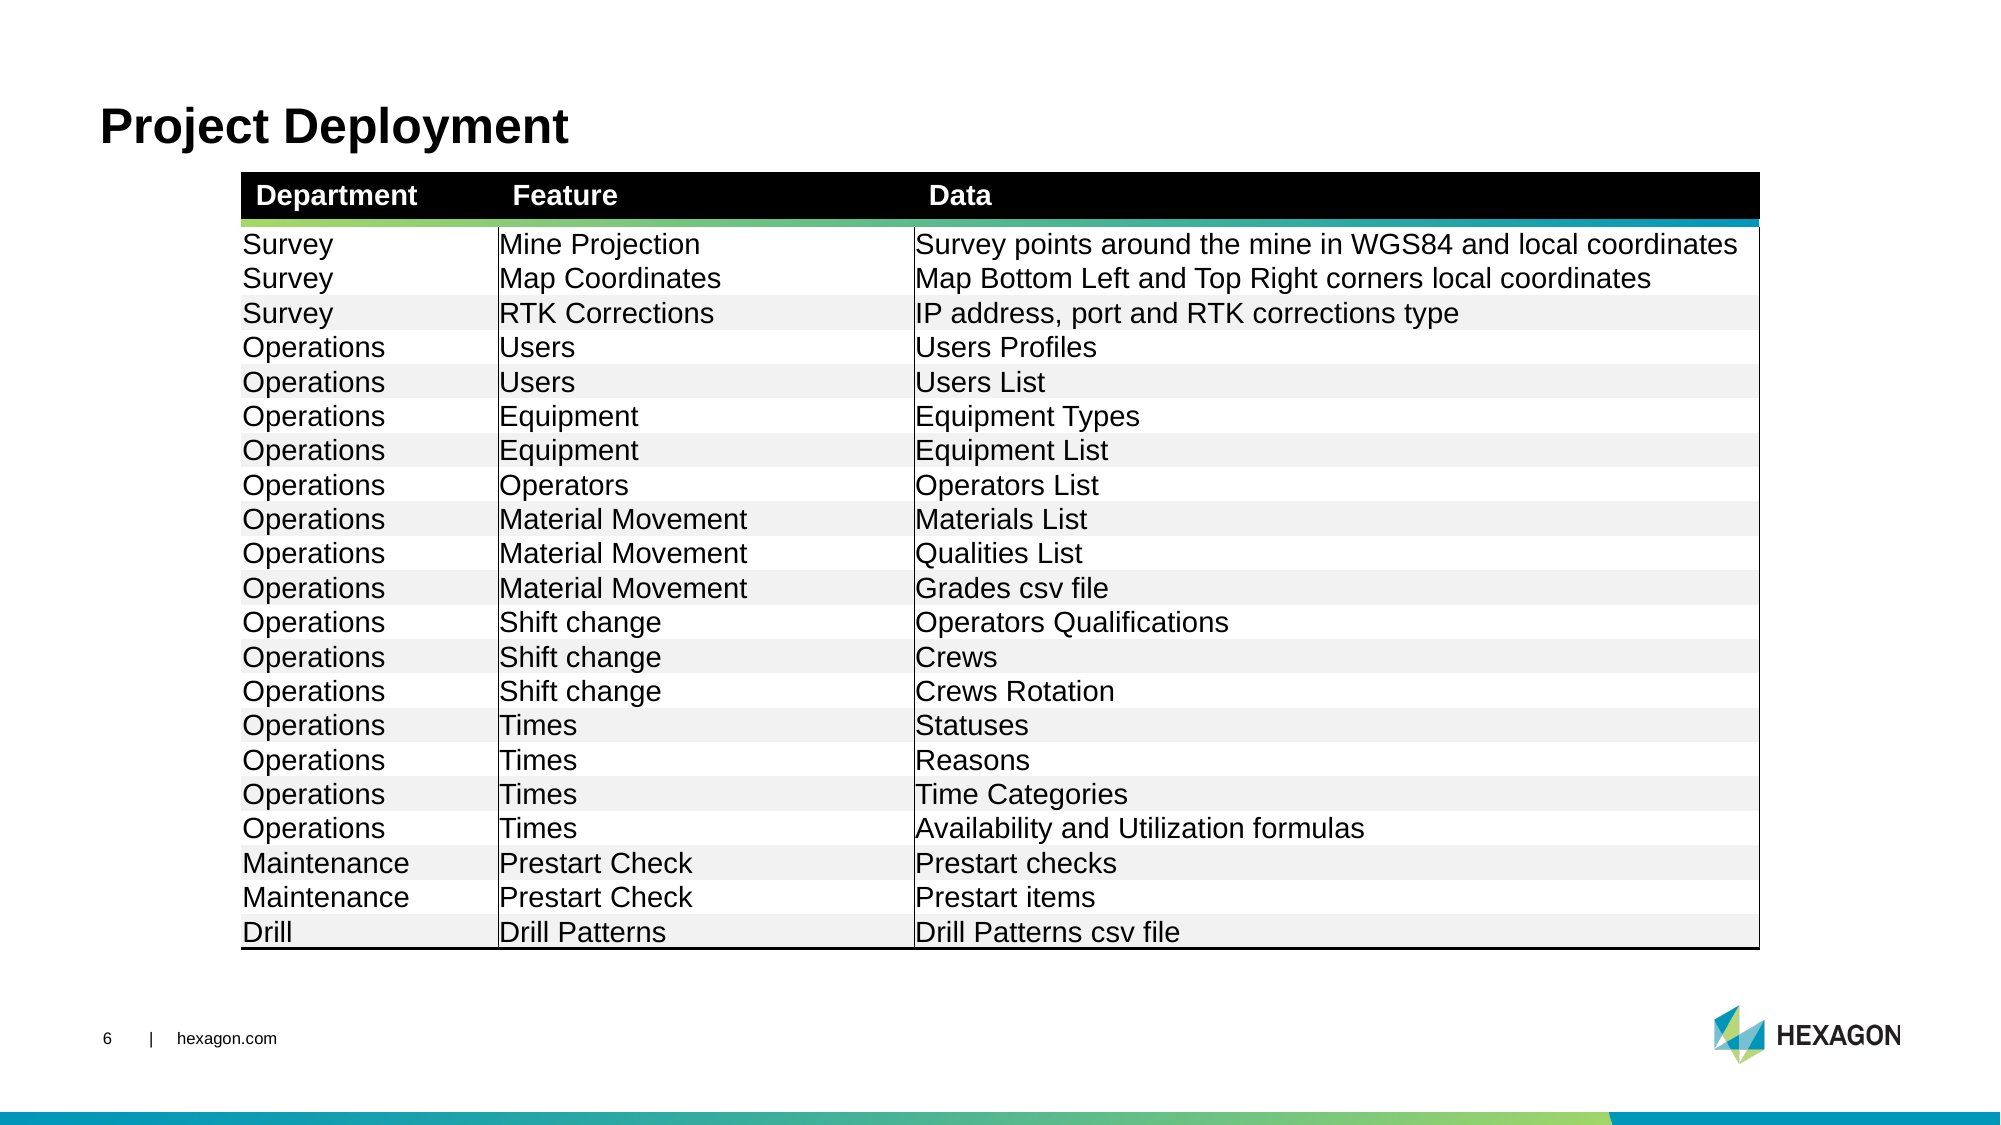

# Project Deployment
| Department | Feature | Data |
| --- | --- | --- |
|  |  |  |
| Survey | Mine Projection | Survey points around the mine in WGS84 and local coordinates |
| Survey | Map Coordinates | Map Bottom Left and Top Right corners local coordinates |
| Survey | RTK Corrections | IP address, port and RTK corrections type |
| Operations | Users | Users Profiles |
| Operations | Users | Users List |
| Operations | Equipment | Equipment Types |
| Operations | Equipment | Equipment List |
| Operations | Operators | Operators List |
| Operations | Material Movement | Materials List |
| Operations | Material Movement | Qualities List |
| Operations | Material Movement | Grades csv file |
| Operations | Shift change | Operators Qualifications |
| Operations | Shift change | Crews |
| Operations | Shift change | Crews Rotation |
| Operations | Times | Statuses |
| Operations | Times | Reasons |
| Operations | Times | Time Categories |
| Operations | Times | Availability and Utilization formulas |
| Maintenance | Prestart Check | Prestart checks |
| Maintenance | Prestart Check | Prestart items |
| Drill | Drill Patterns | Drill Patterns csv file |